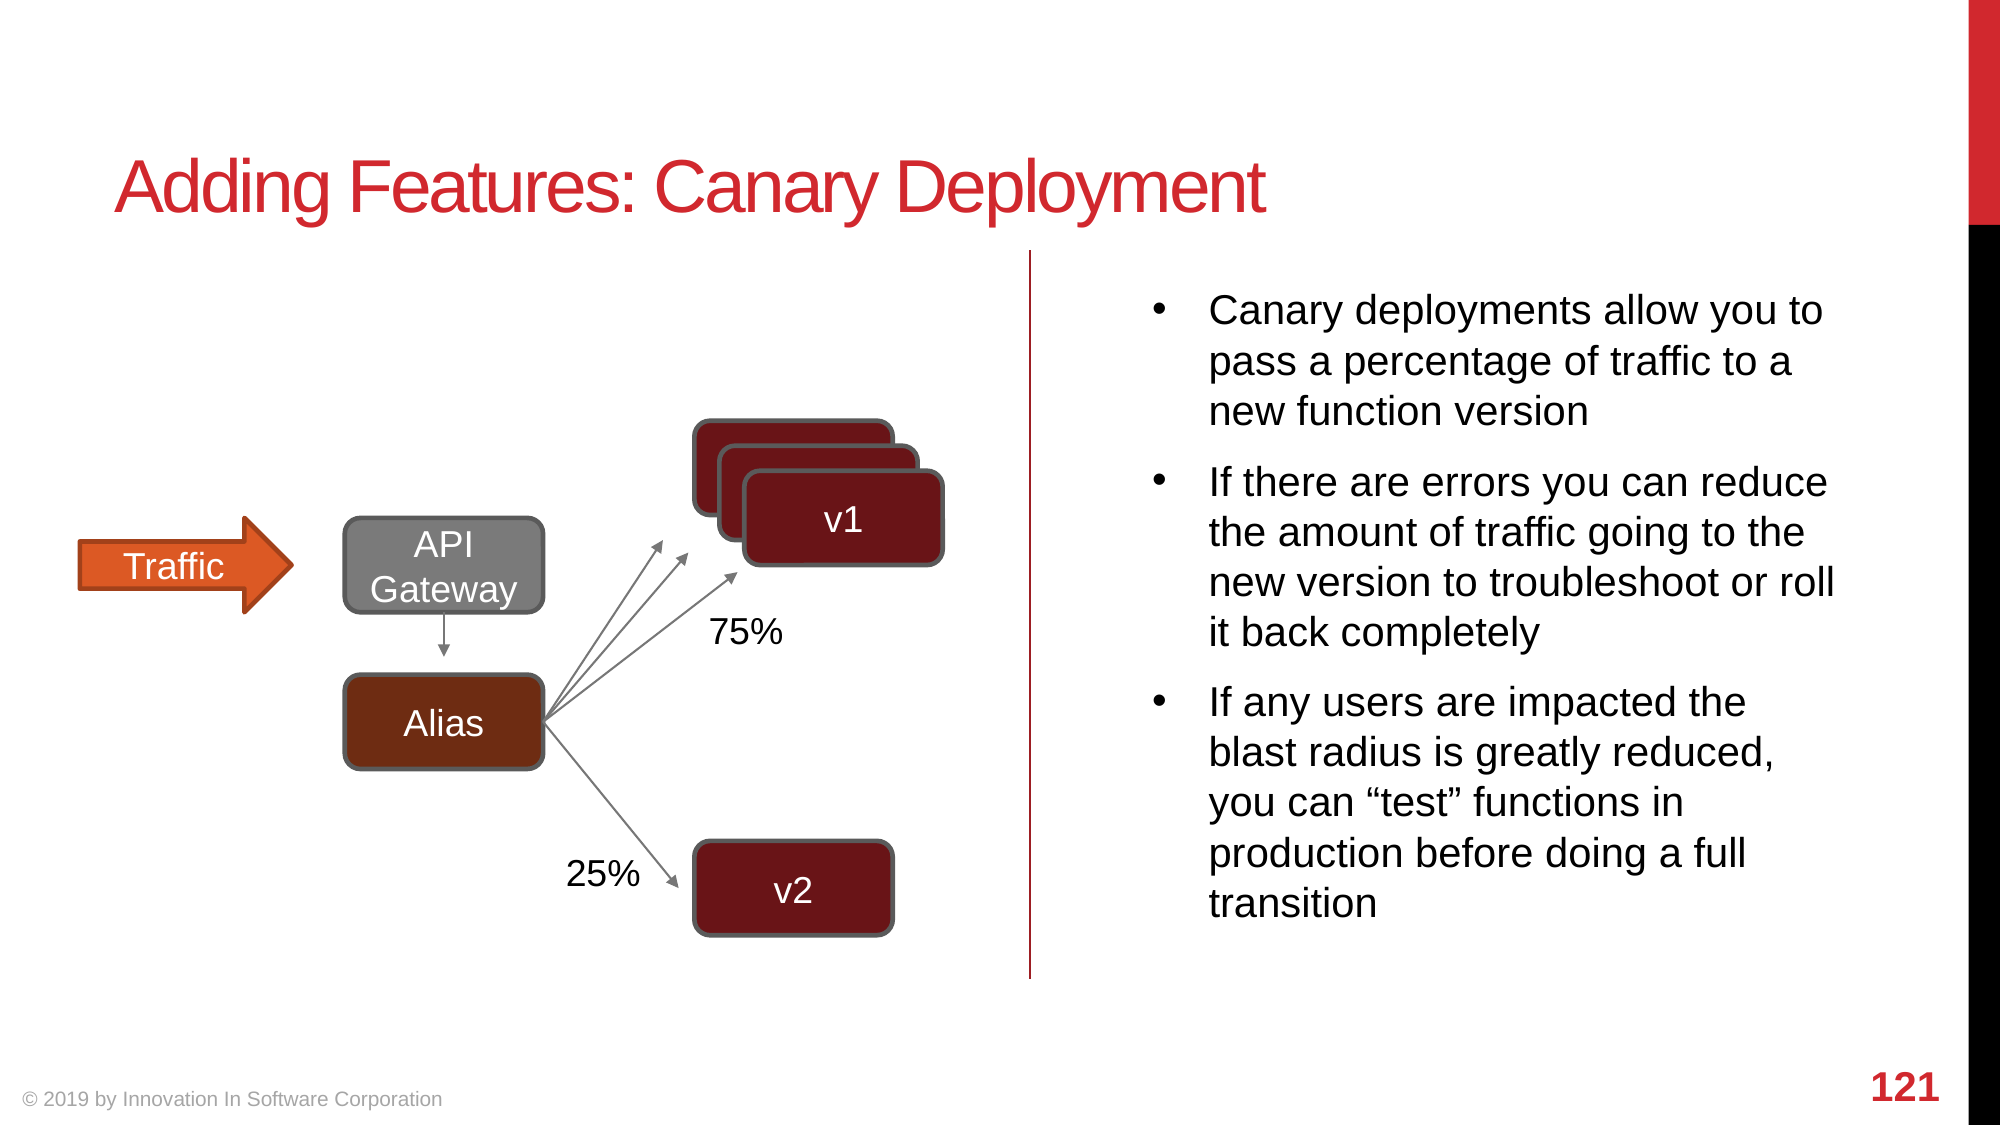

# Adding Features: Canary Deployment

Canary deployments allow you to pass a percentage of traffic to a new function version
If there are errors you can reduce the amount of traffic going to the new version to troubleshoot or roll it back completely
If any users are impacted the blast radius is greatly reduced, you can “test” functions in production before doing a full transition

v1
v1
v1
Traffic
API Gateway
75%
Alias
v2
25%
121
© 2019 by Innovation In Software Corporation